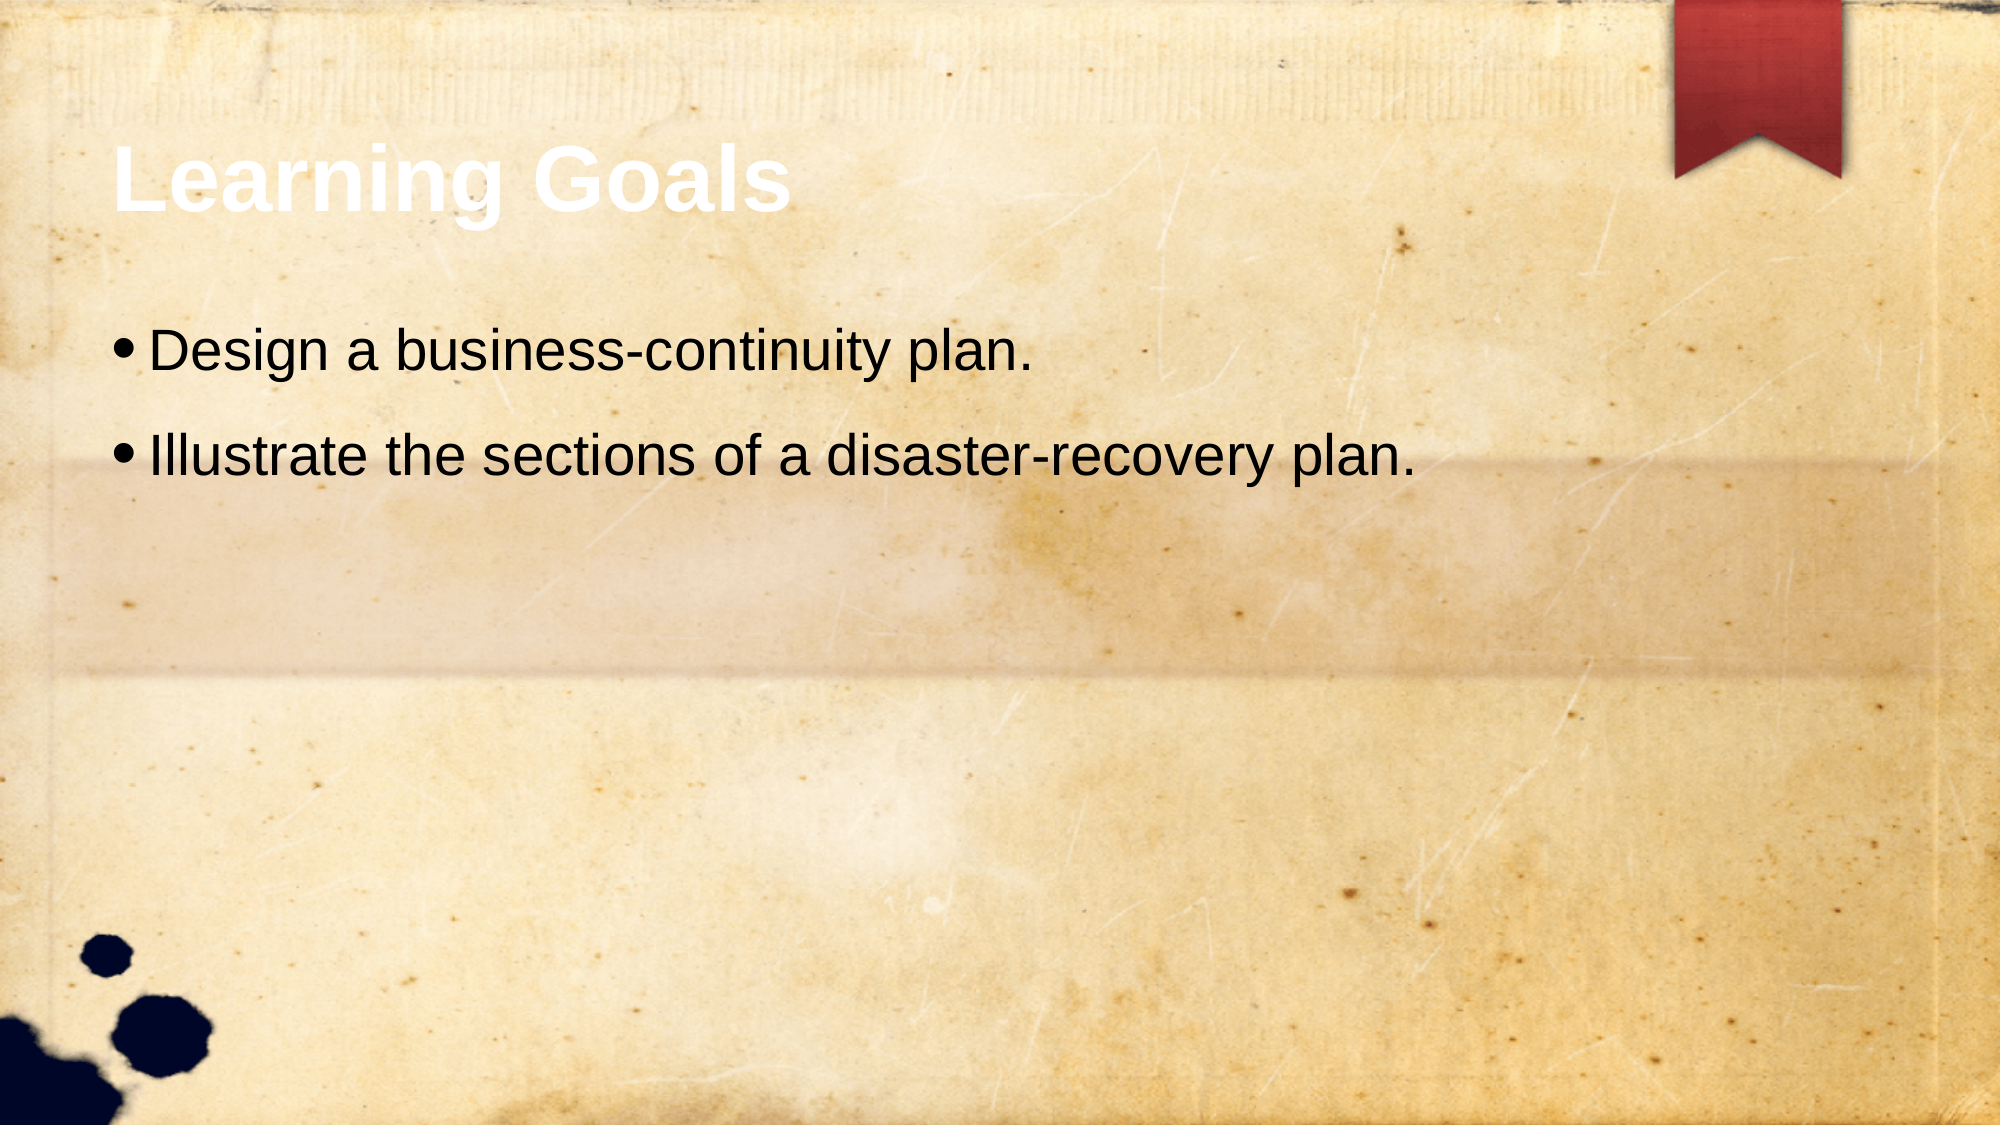

Learning Goals
Design a business-continuity plan.
Illustrate the sections of a disaster-recovery plan.